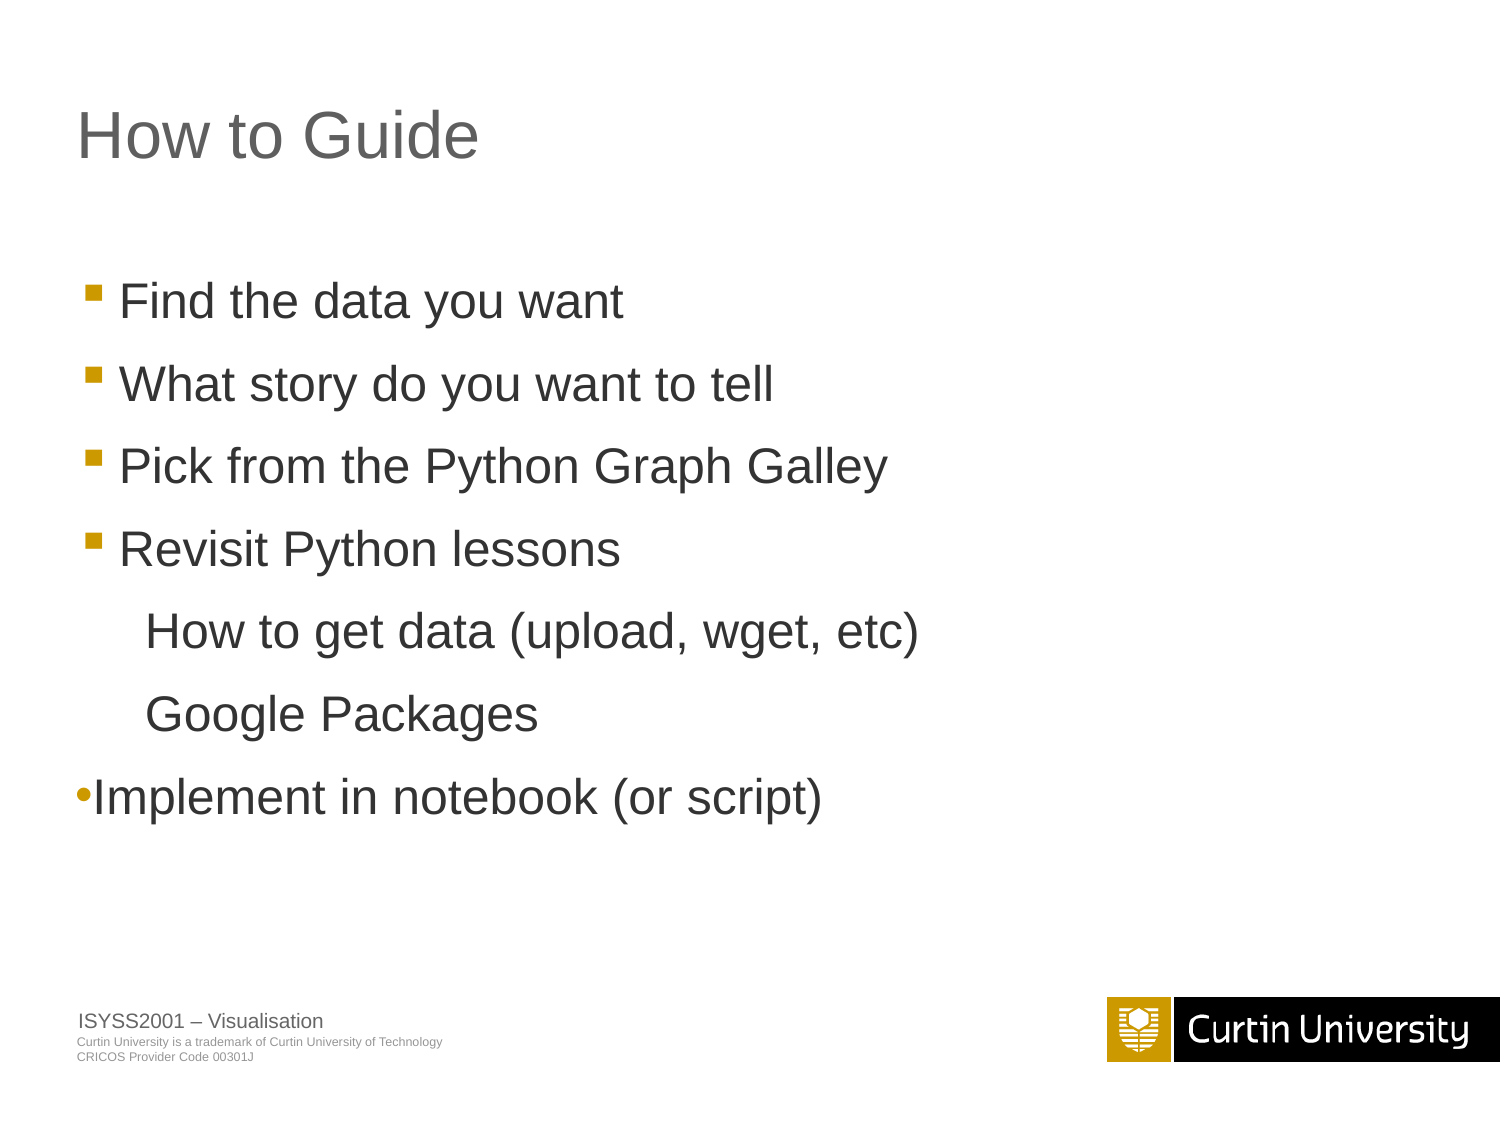

# How to Guide
Find the data you want
What story do you want to tell
Pick from the Python Graph Galley
Revisit Python lessons
     How to get data (upload, wget, etc)
     Google Packages
Implement in notebook (or script)